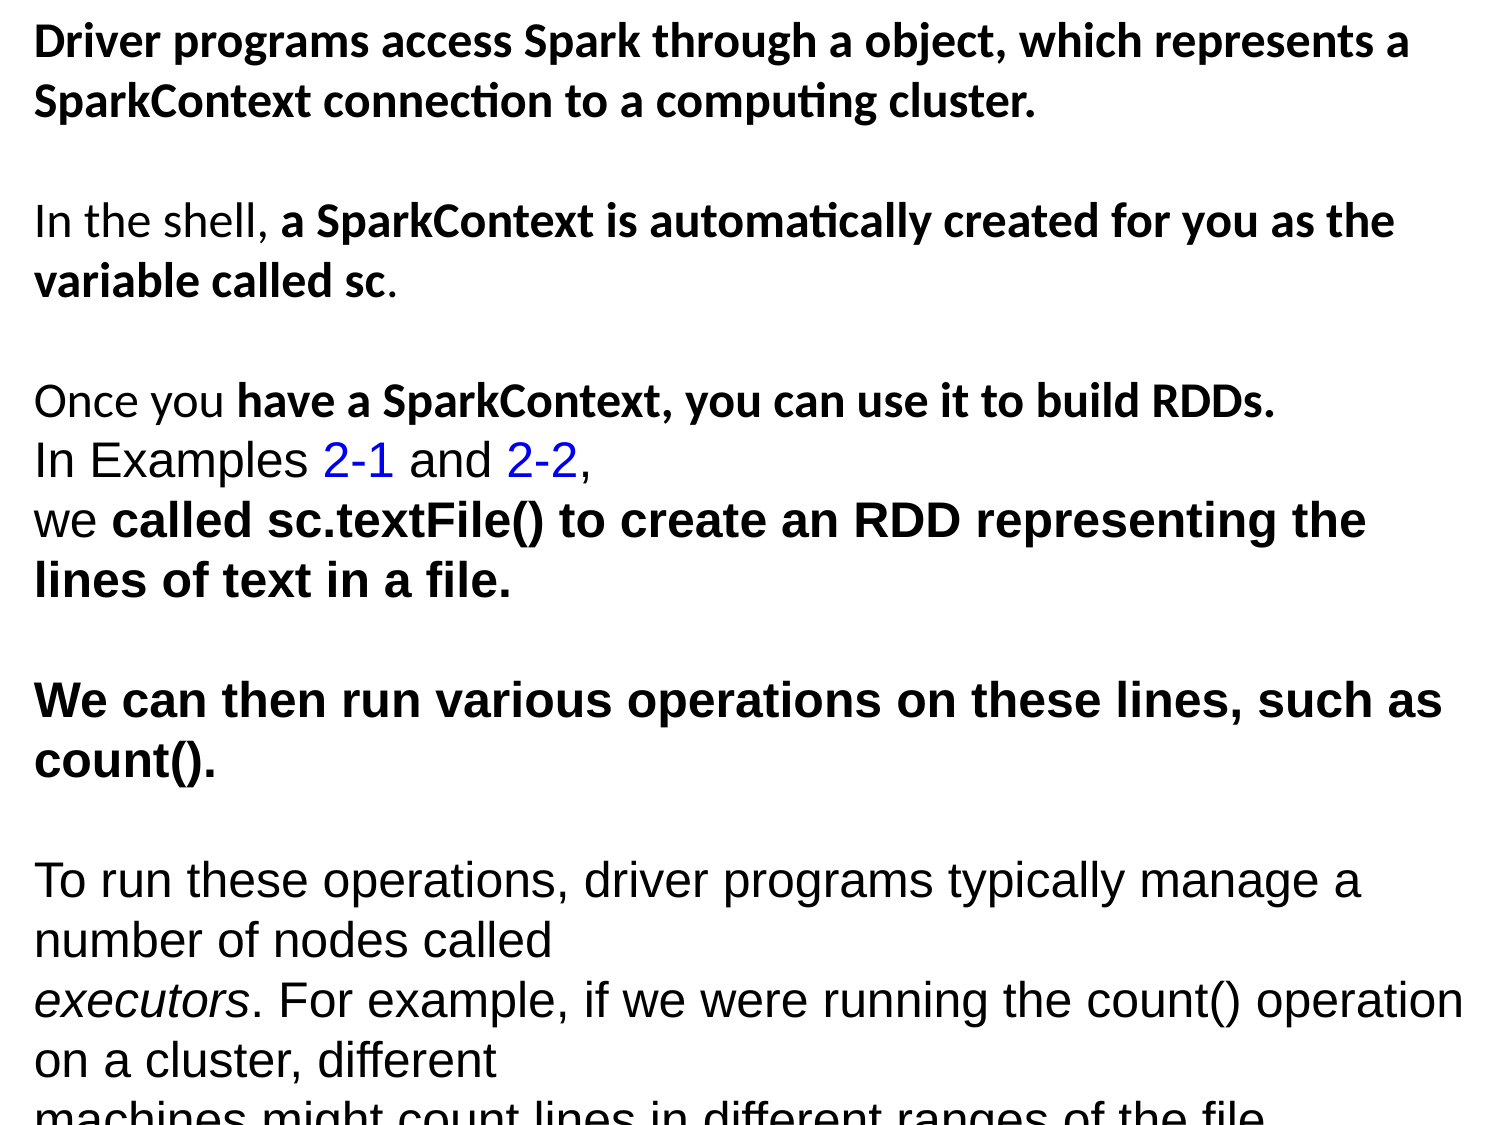

Driver programs access Spark through a object, which represents a SparkContext connection to a computing cluster.

In the shell, a SparkContext is automatically created for you as the variable called sc.

Once you have a SparkContext, you can use it to build RDDs.
In Examples 2-1 and 2-2,
we called sc.textFile() to create an RDD representing the lines of text in a file.

We can then run various operations on these lines, such as count().

To run these operations, driver programs typically manage a number of nodes called
executors. For example, if we were running the count() operation on a cluster, different
machines might count lines in different ranges of the file.